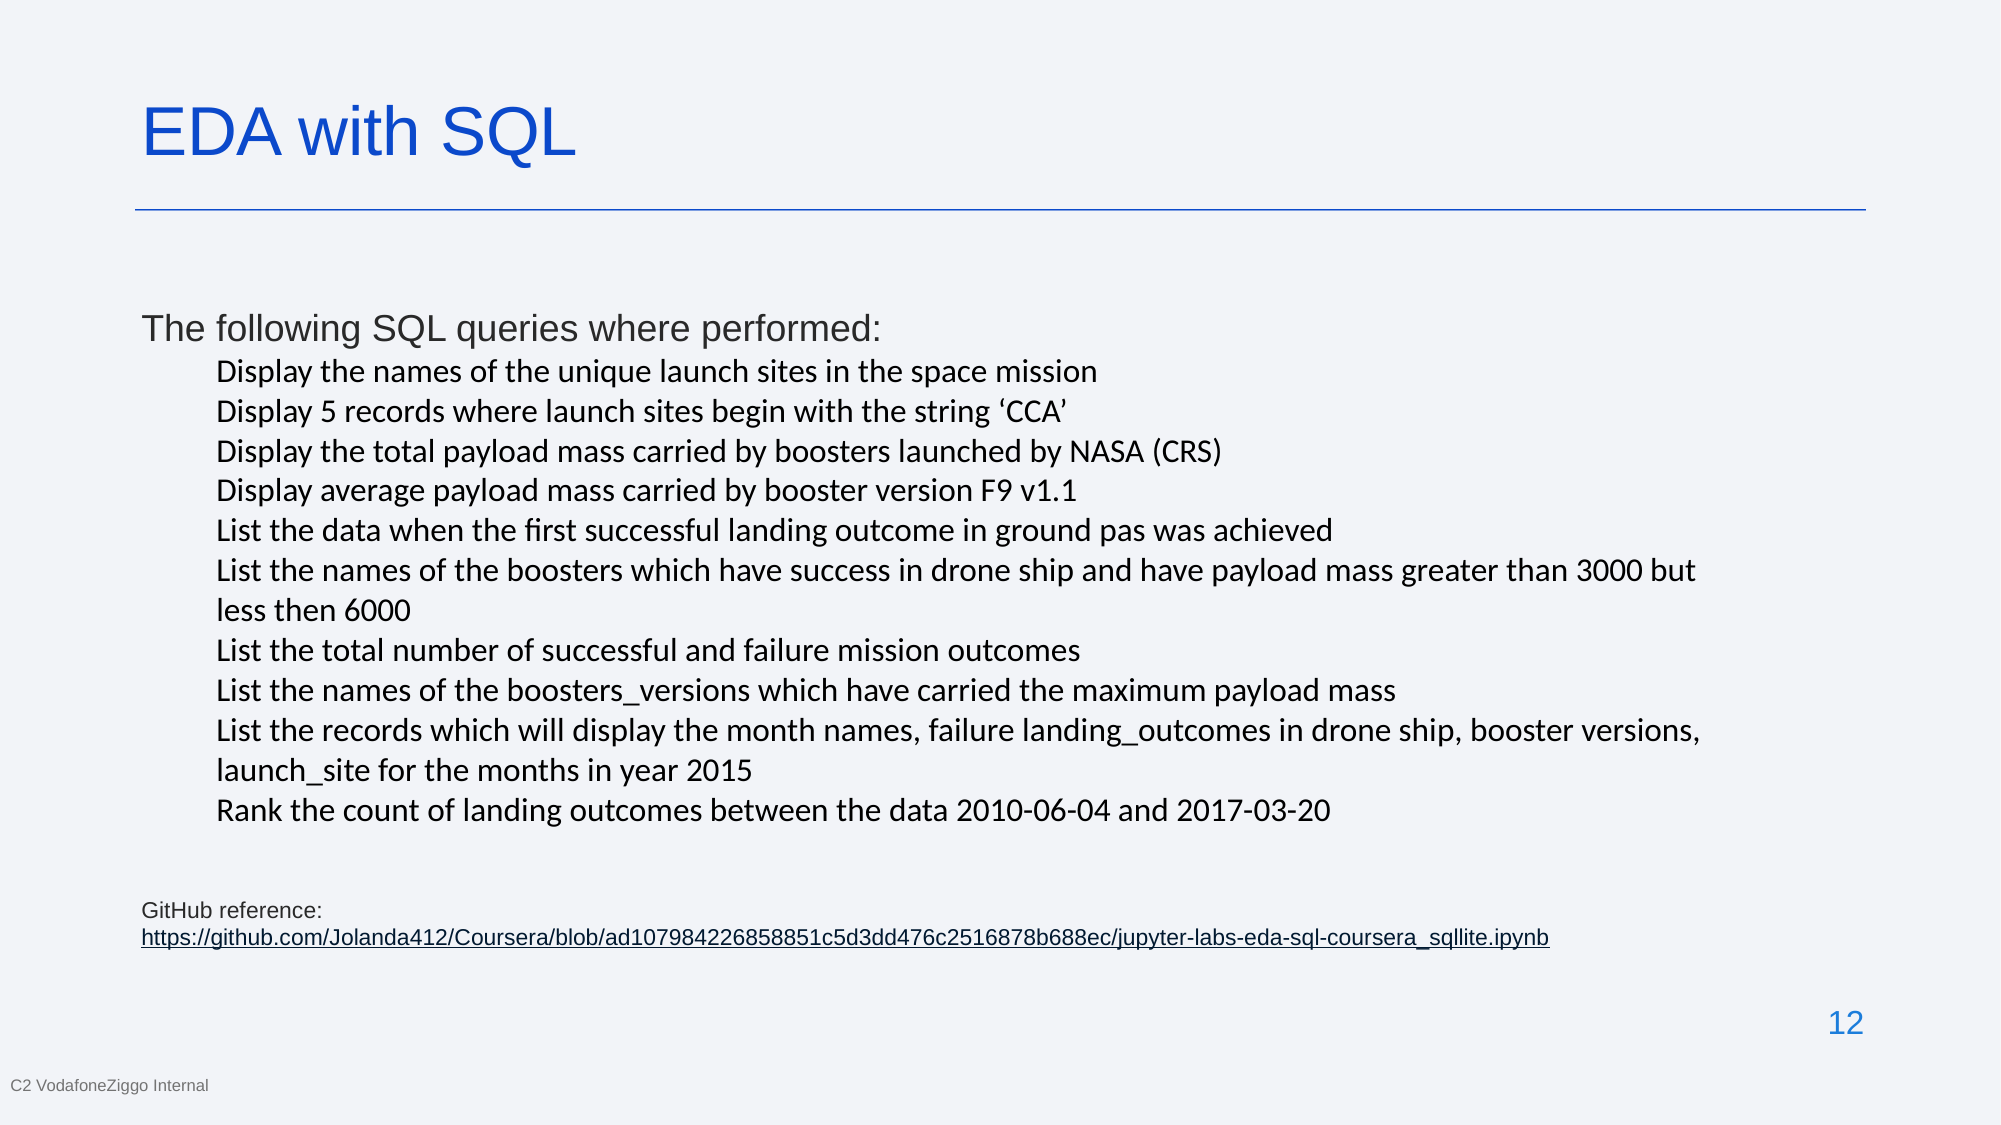

EDA with SQL
The following SQL queries where performed:
Display the names of the unique launch sites in the space mission
Display 5 records where launch sites begin with the string ‘CCA’
Display the total payload mass carried by boosters launched by NASA (CRS)
Display average payload mass carried by booster version F9 v1.1
List the data when the first successful landing outcome in ground pas was achieved
List the names of the boosters which have success in drone ship and have payload mass greater than 3000 but less then 6000
List the total number of successful and failure mission outcomes
List the names of the boosters_versions which have carried the maximum payload mass
List the records which will display the month names, failure landing_outcomes in drone ship, booster versions, launch_site for the months in year 2015
Rank the count of landing outcomes between the data 2010-06-04 and 2017-03-20

GitHub reference: https://github.com/Jolanda412/Coursera/blob/ad107984226858851c5d3dd476c2516878b688ec/jupyter-labs-eda-sql-coursera_sqllite.ipynb

12